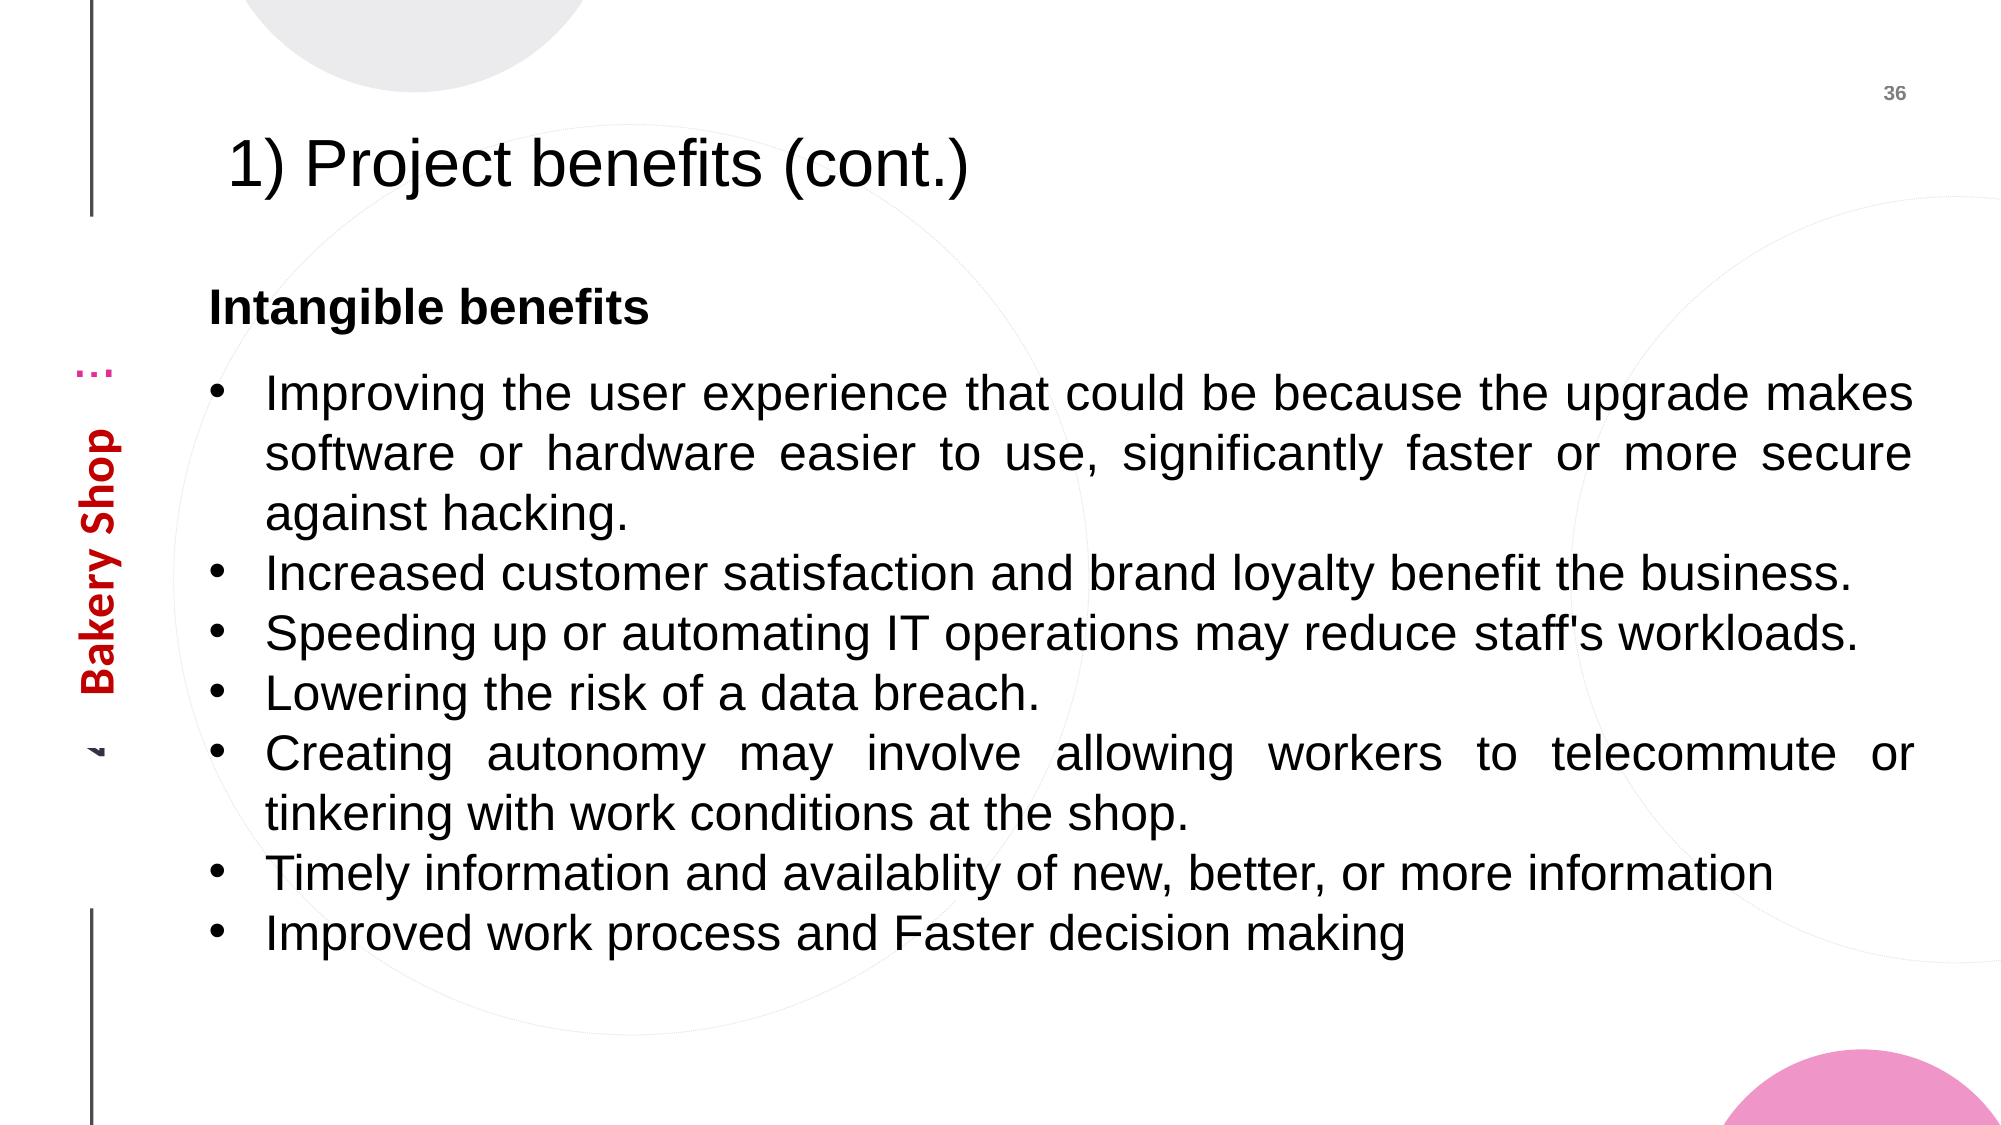

# 1) Project benefits (cont.)

Intangible benefits
Improving the user experience that could be because the upgrade makes software or hardware easier to use, significantly faster or more secure against hacking.
Increased customer satisfaction and brand loyalty benefit the business.
Speeding up or automating IT operations may reduce staff's workloads.
Lowering the risk of a data breach.
Creating autonomy may involve allowing workers to telecommute or tinkering with work conditions at the shop.
Timely information and availablity of new, better, or more information
Improved work process and Faster decision making

Bakery Shop